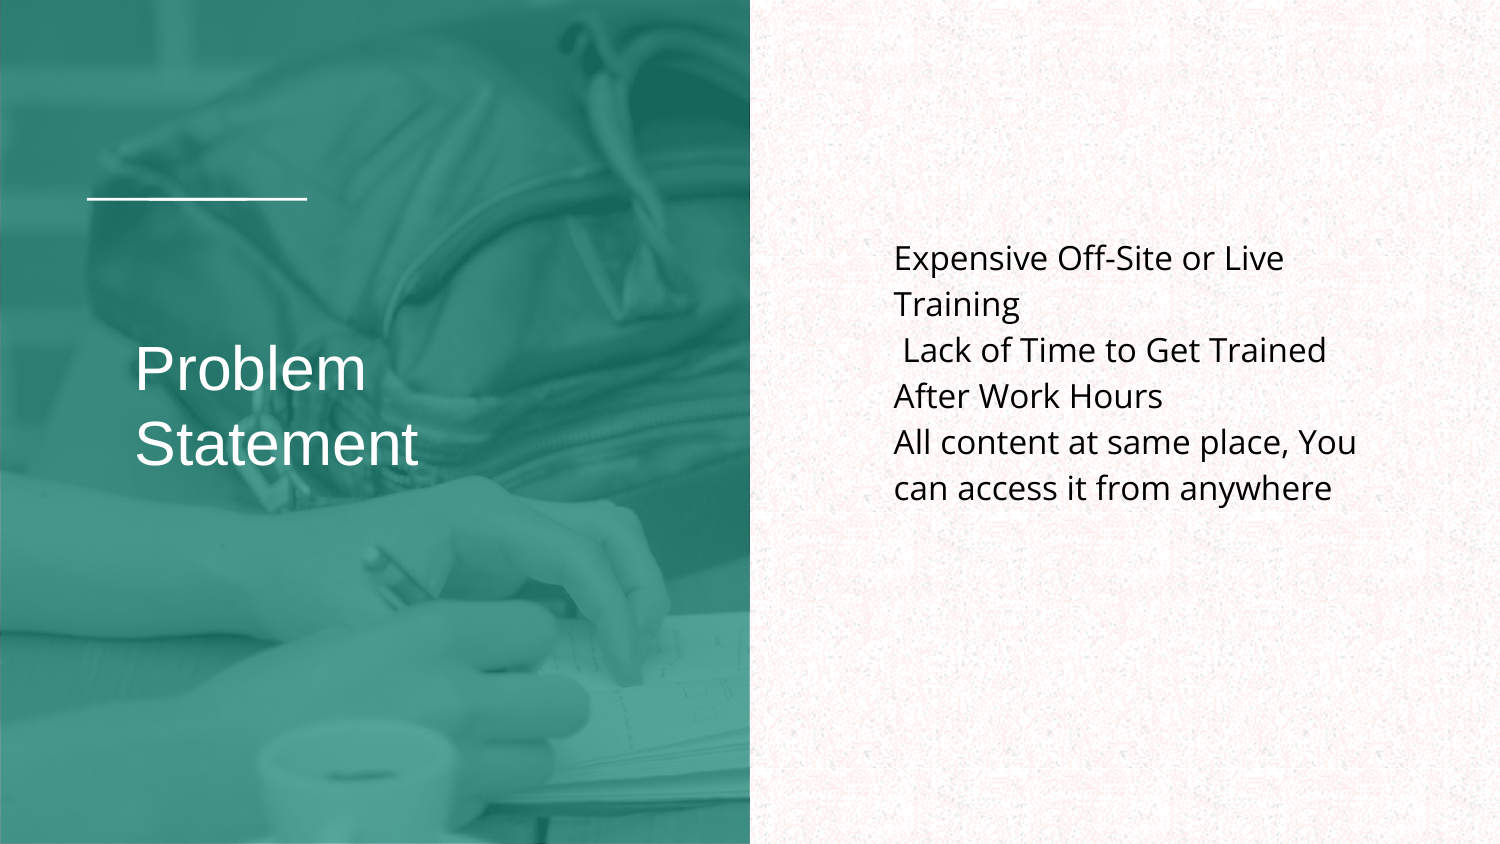

# Problem Statement
Expensive Off-Site or Live Training
 Lack of Time to Get Trained After Work Hours
All content at same place, You can access it from anywhere